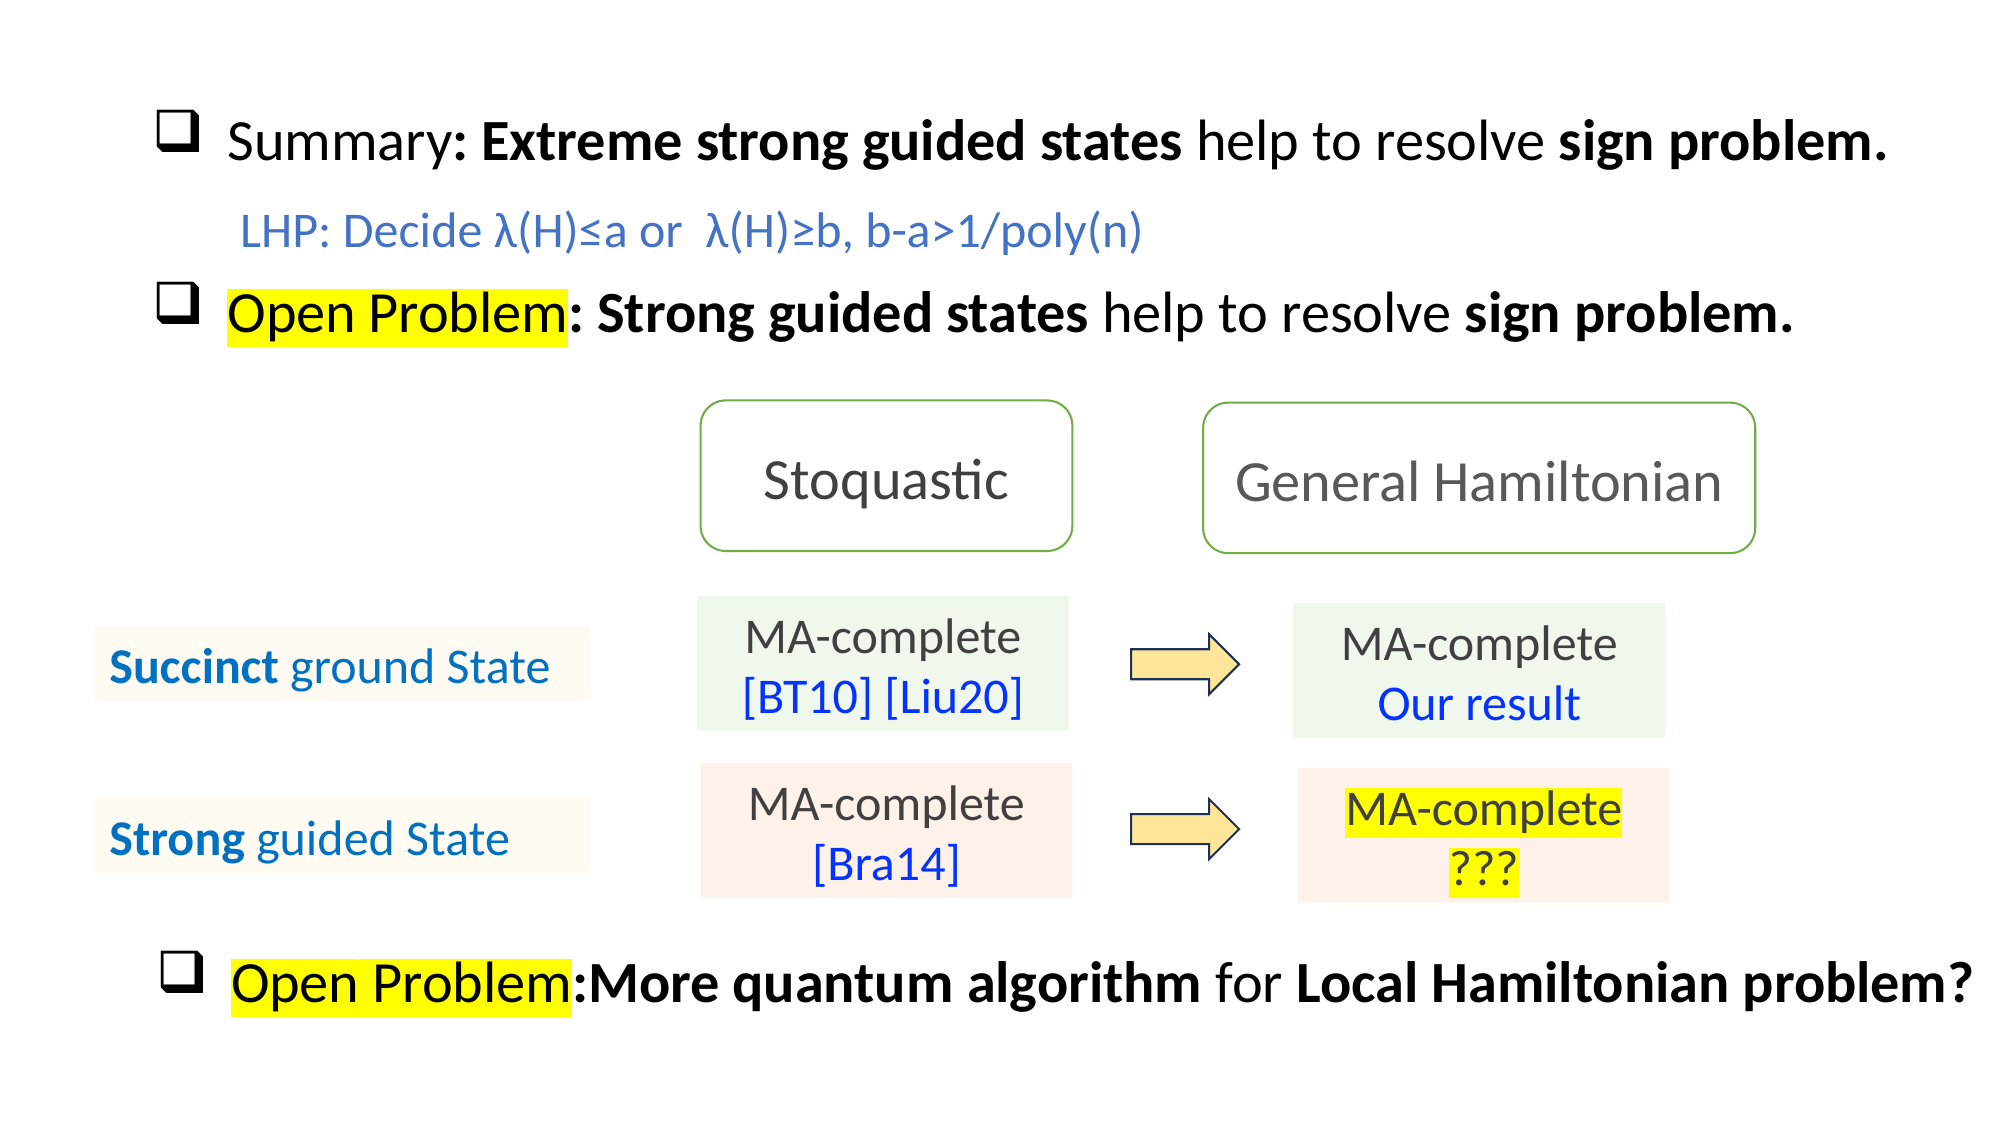

Summary: Extreme strong guided states help to resolve sign problem.
LHP: Decide λ(H)≤a or  λ(H)≥b, b-a>1/poly(n)
Open Problem: Strong guided states help to resolve sign problem.
Stoquastic
General Hamiltonian
MA-complete
[BT10] [Liu20]
MA-complete
Our result

Succinct ground State
MA-complete
[Bra14]
MA-complete
???

Strong guided State
Open Problem:More quantum algorithm for Local Hamiltonian problem?